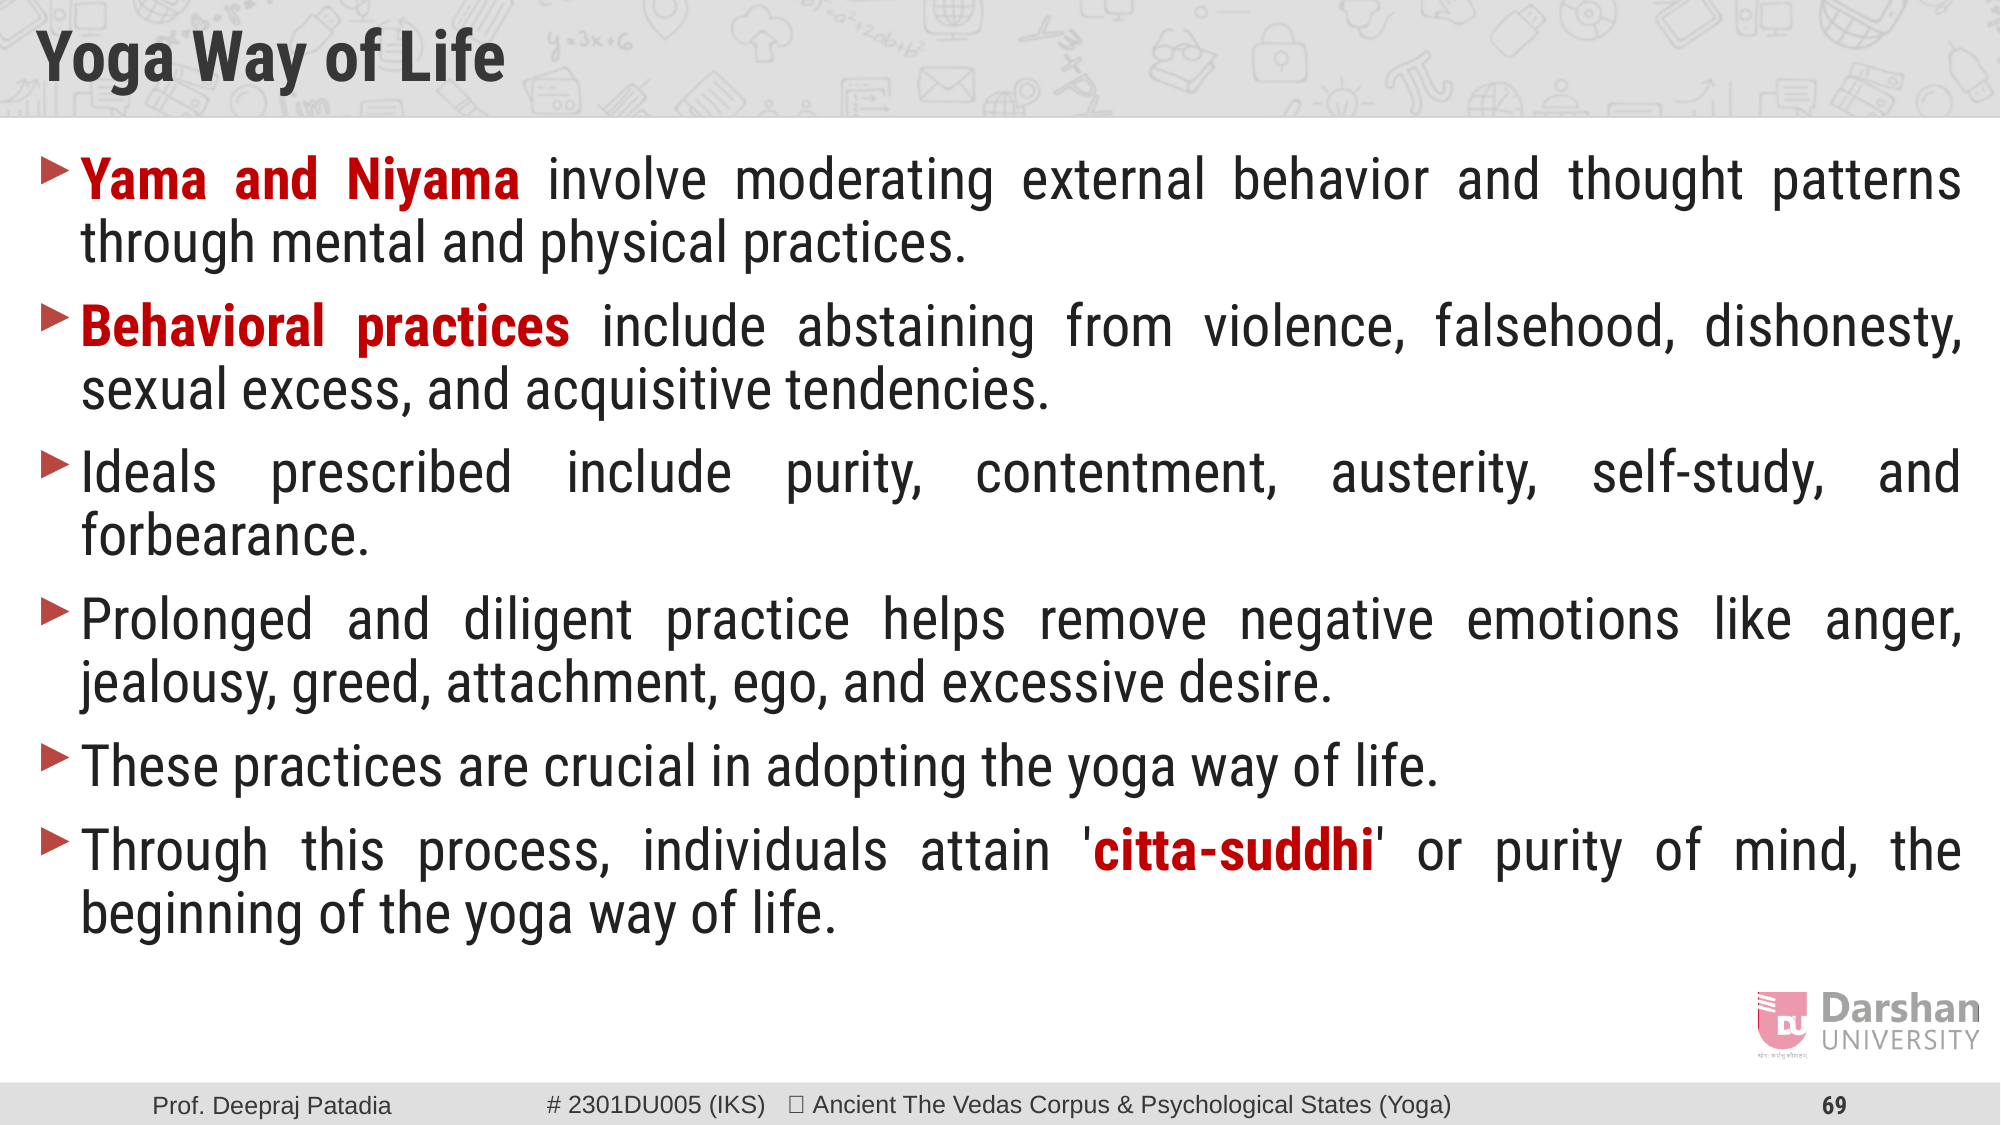

# Yoga Way of Life
Yama and Niyama involve moderating external behavior and thought patterns through mental and physical practices.
Behavioral practices include abstaining from violence, falsehood, dishonesty, sexual excess, and acquisitive tendencies.
Ideals prescribed include purity, contentment, austerity, self-study, and forbearance.
Prolonged and diligent practice helps remove negative emotions like anger, jealousy, greed, attachment, ego, and excessive desire.
These practices are crucial in adopting the yoga way of life.
Through this process, individuals attain 'citta-suddhi' or purity of mind, the beginning of the yoga way of life.